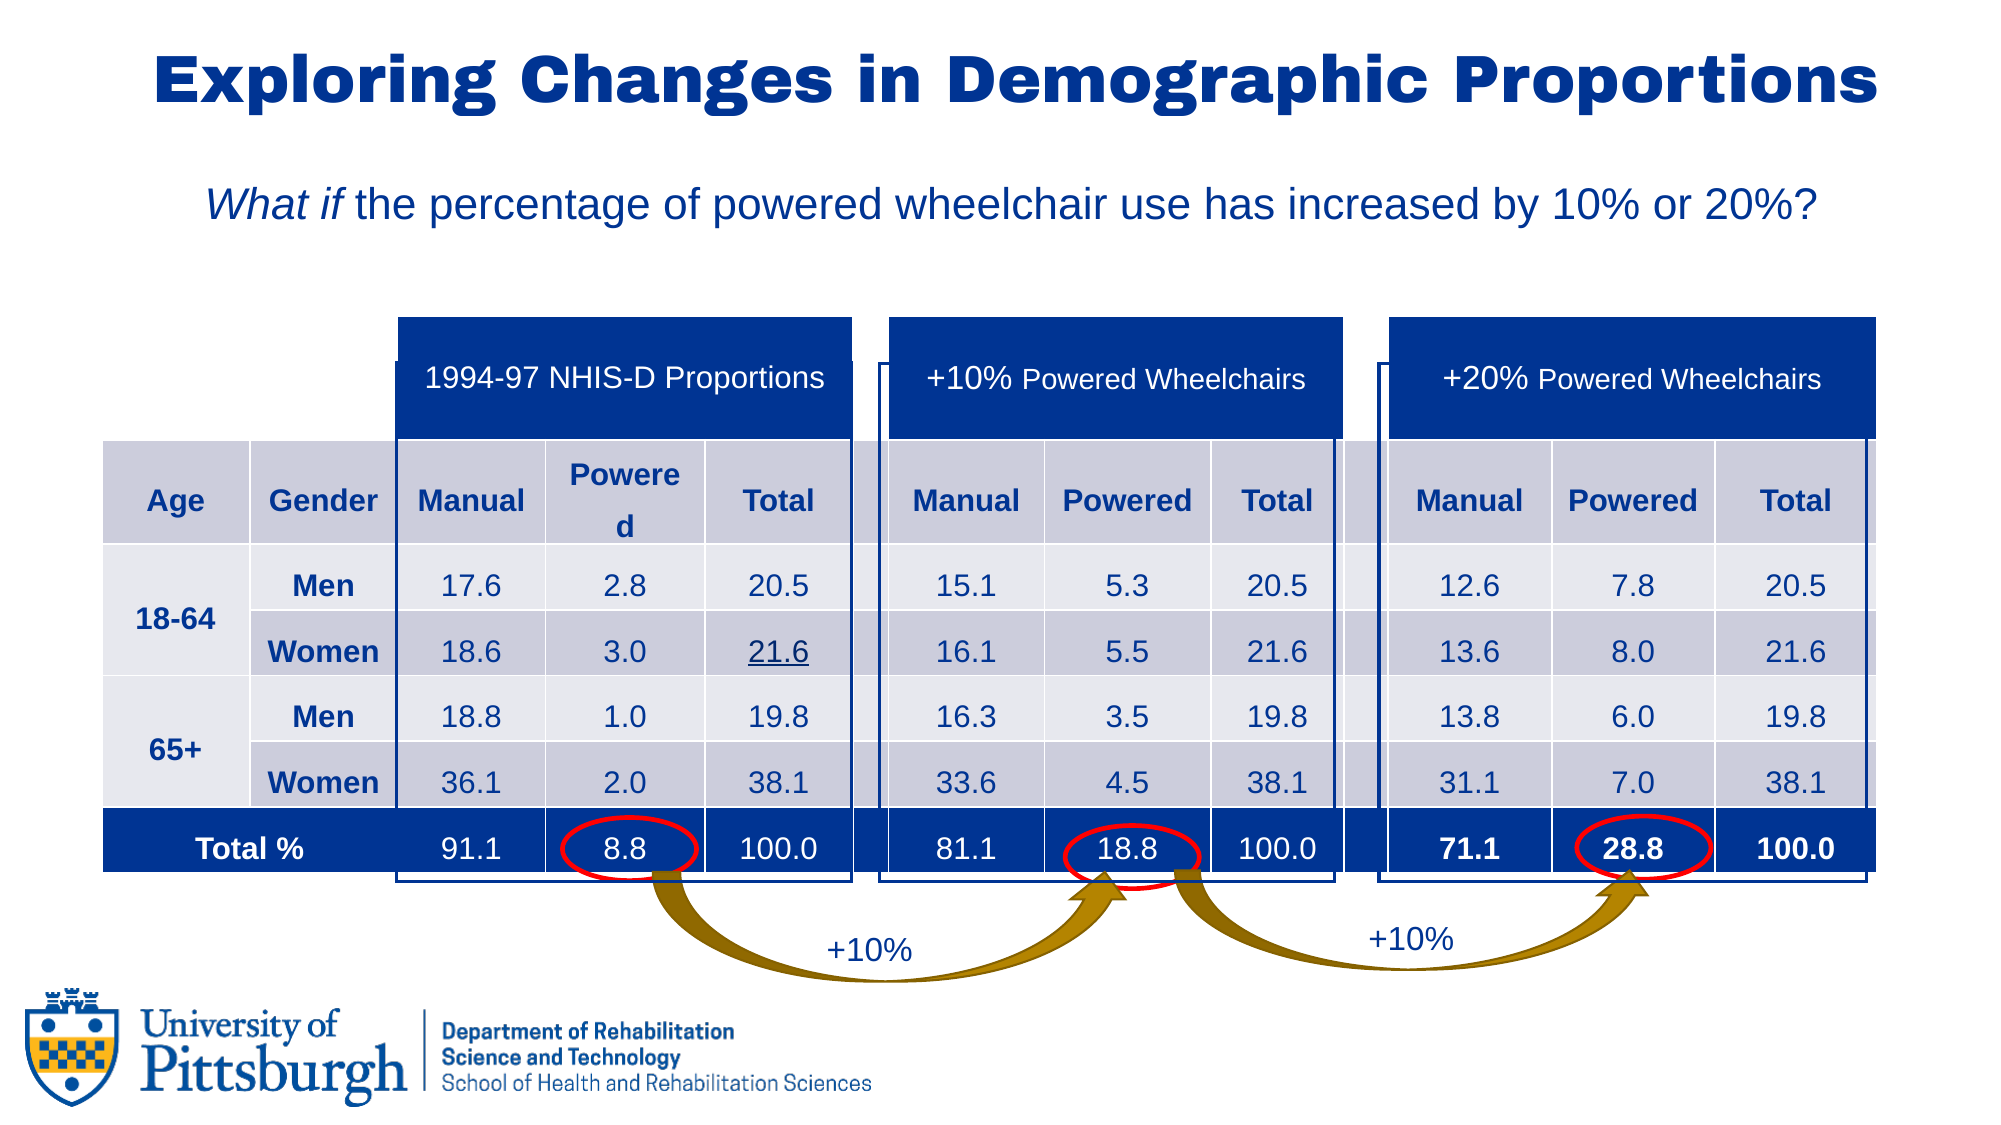

# Exploring Changes in Demographic Proportions
What if the percentage of powered wheelchair use has increased by 10% or 20%?
|  |  | 1994-97 NHIS-D Proportions |  |  |  | +10% Powered Wheelchairs |  |  |  | +20% Powered Wheelchairs |  |  |
| --- | --- | --- | --- | --- | --- | --- | --- | --- | --- | --- | --- | --- |
| Age | Gender | Manual | Powered | Total |  | Manual | Powered | Total |  | Manual | Powered | Total |
| 18-64 | Men | 17.6 | 2.8 | 20.5 |  | 15.1 | 5.3 | 20.5 |  | 12.6 | 7.8 | 20.5 |
|  | Women | 18.6 | 3.0 | 21.6 |  | 16.1 | 5.5 | 21.6 |  | 13.6 | 8.0 | 21.6 |
| 65+ | Men | 18.8 | 1.0 | 19.8 |  | 16.3 | 3.5 | 19.8 |  | 13.8 | 6.0 | 19.8 |
|  | Women | 36.1 | 2.0 | 38.1 |  | 33.6 | 4.5 | 38.1 |  | 31.1 | 7.0 | 38.1 |
| Total % |  | 91.1 | 8.8 | 100.0 |  | 81.1 | 18.8 | 100.0 |  | 71.1 | 28.8 | 100.0 |

+10%
+10%
20